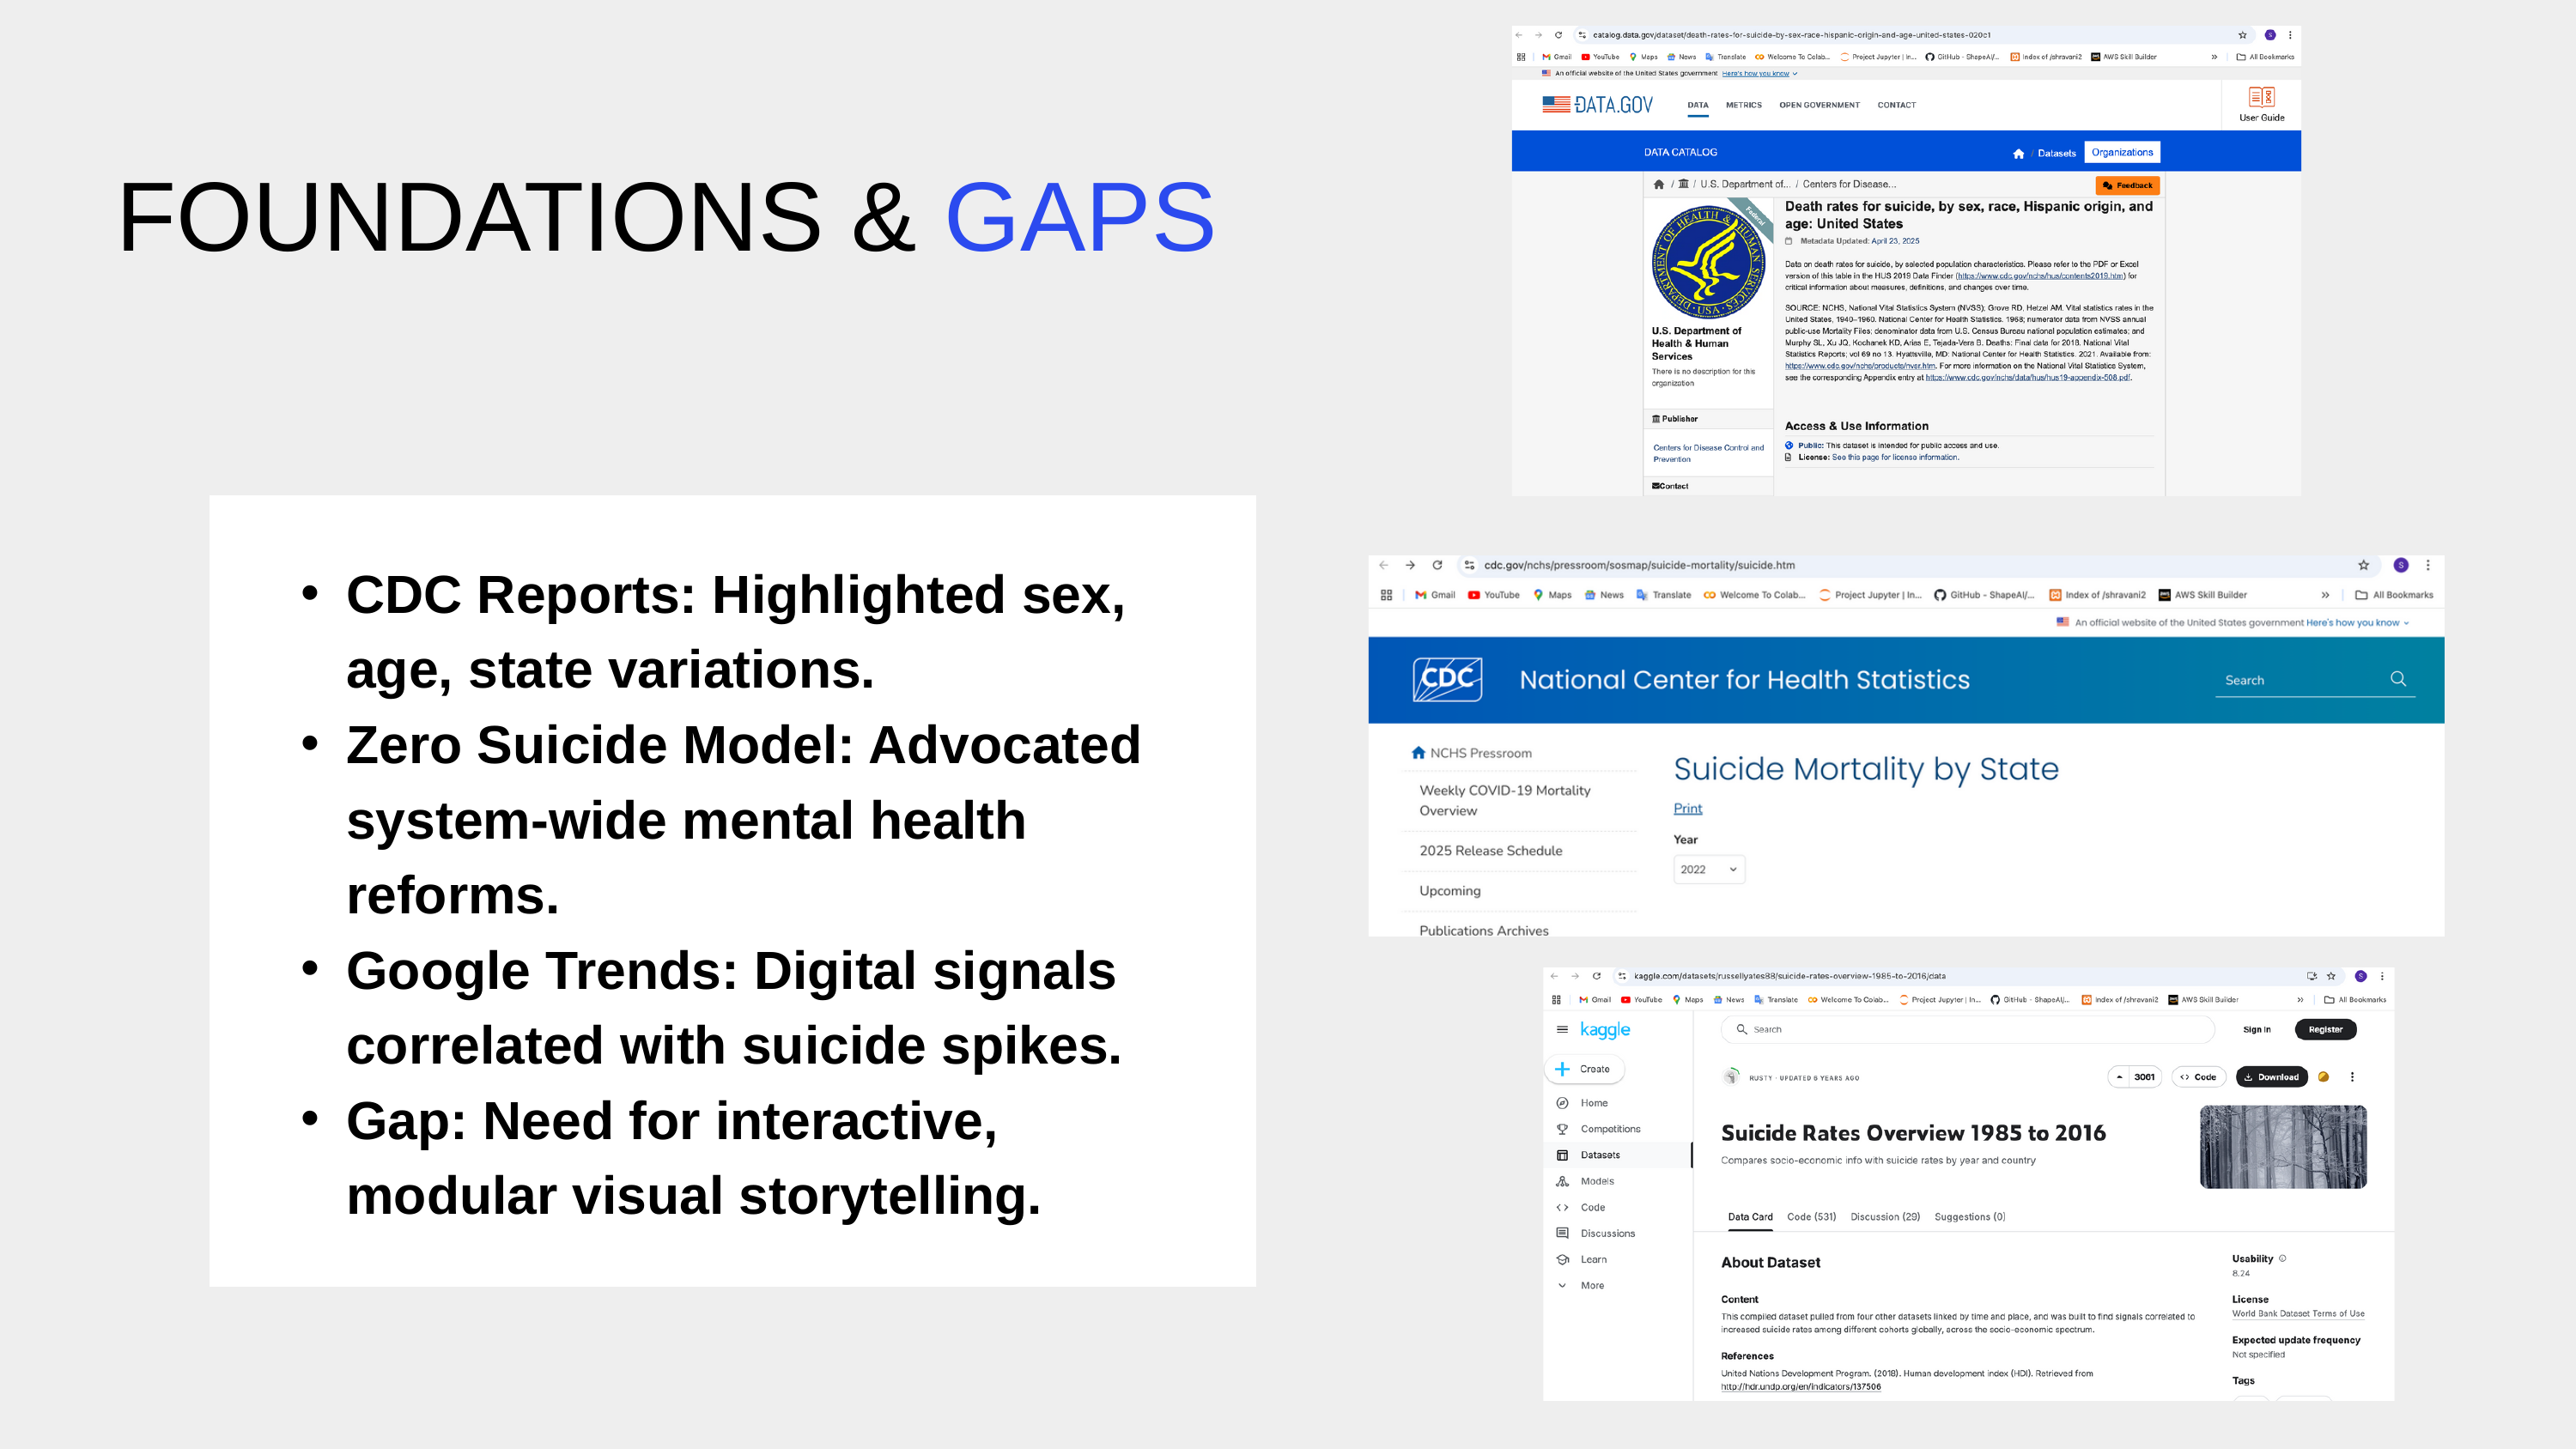

FOUNDATIONS & GAPS

CDC Reports: Highlighted sex, age, state variations.
Zero Suicide Model: Advocated system-wide mental health reforms.
Google Trends: Digital signals correlated with suicide spikes.
Gap: Need for interactive, modular visual storytelling.